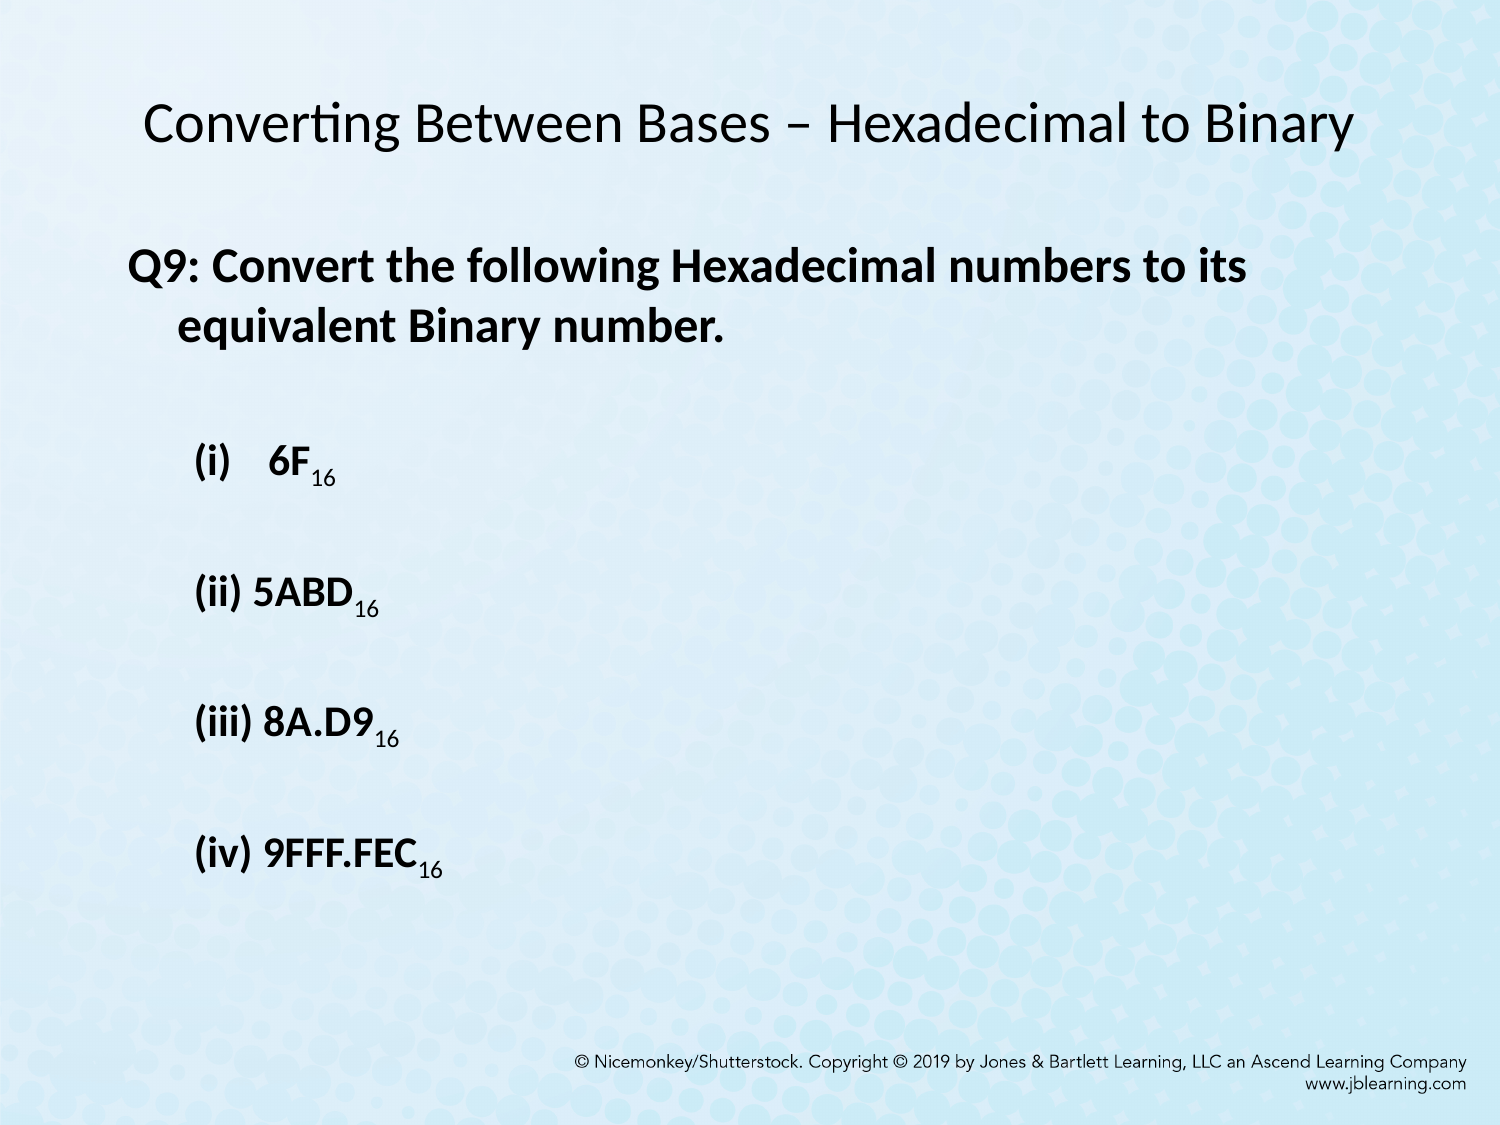

# Converting Between Bases – Hexadecimal to Binary
Q9: Convert the following Hexadecimal numbers to its equivalent Binary number.

6F16

(ii) 5ABD16

(iii) 8A.D916

(iv) 9FFF.FEC16